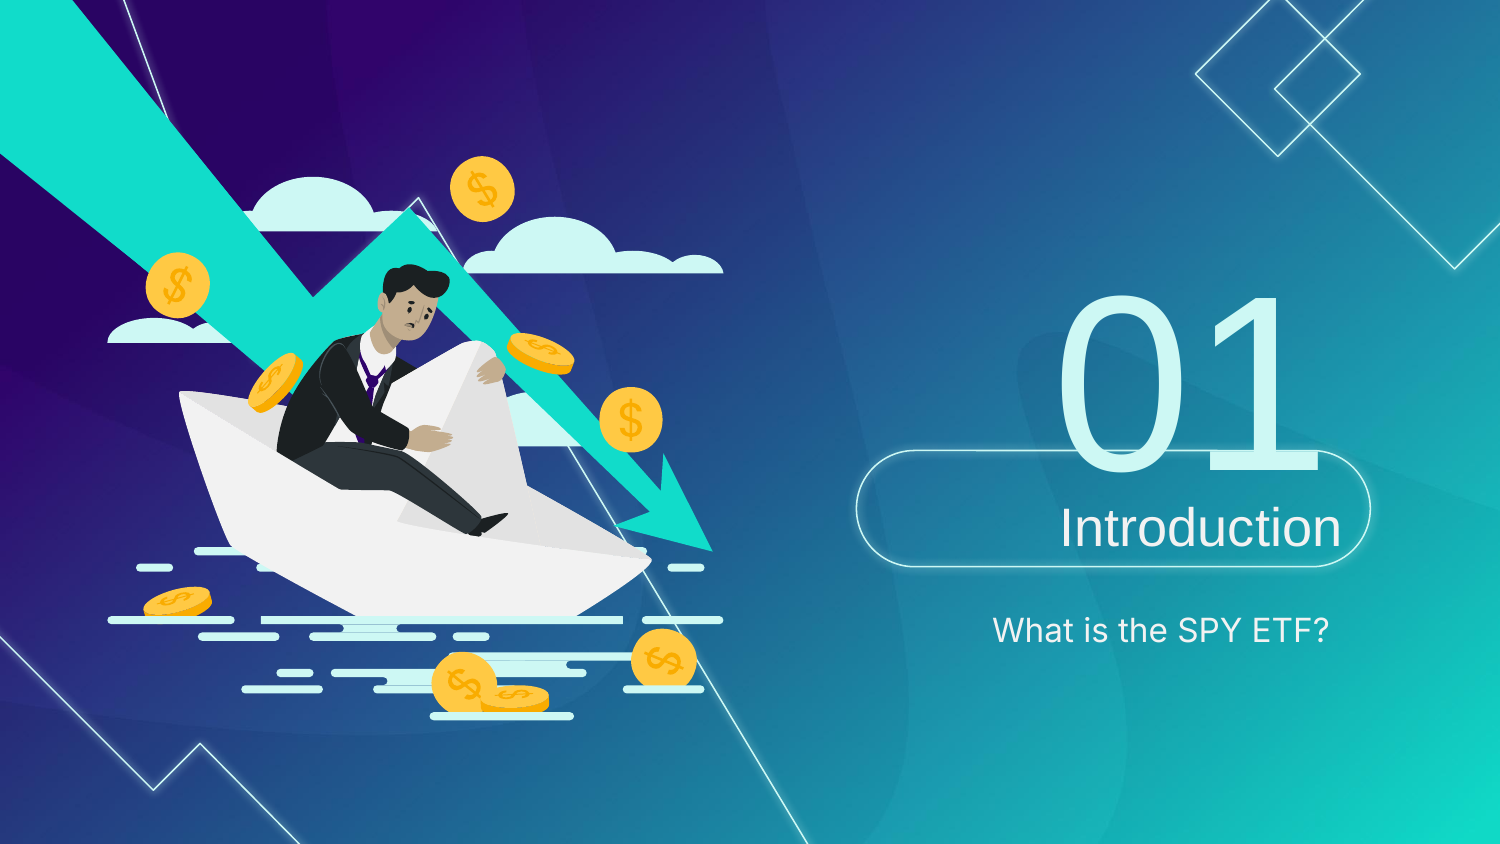

01

# Introduction
What is the SPY ETF?